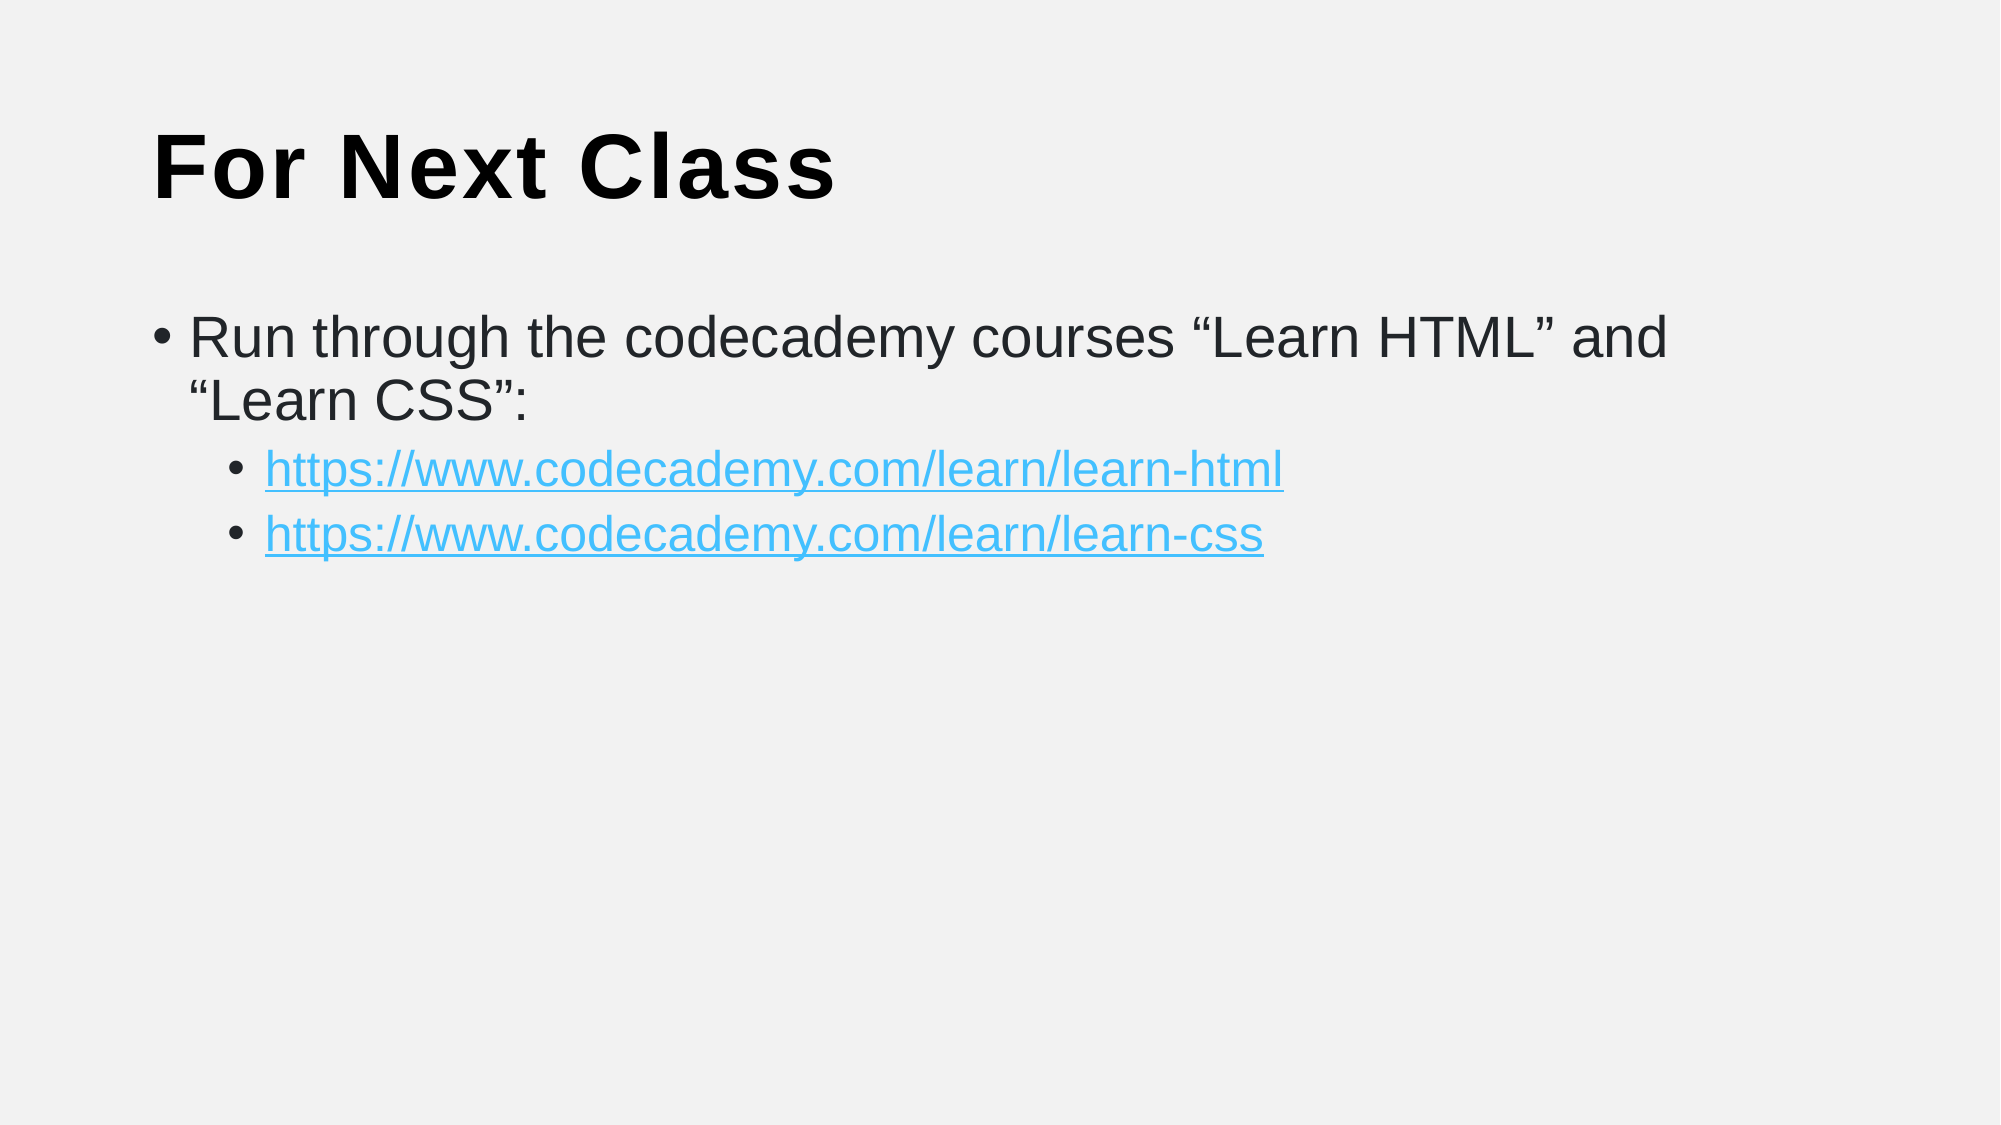

# For Next Class
Run through the codecademy courses “Learn HTML” and “Learn CSS”:
https://www.codecademy.com/learn/learn-html
https://www.codecademy.com/learn/learn-css